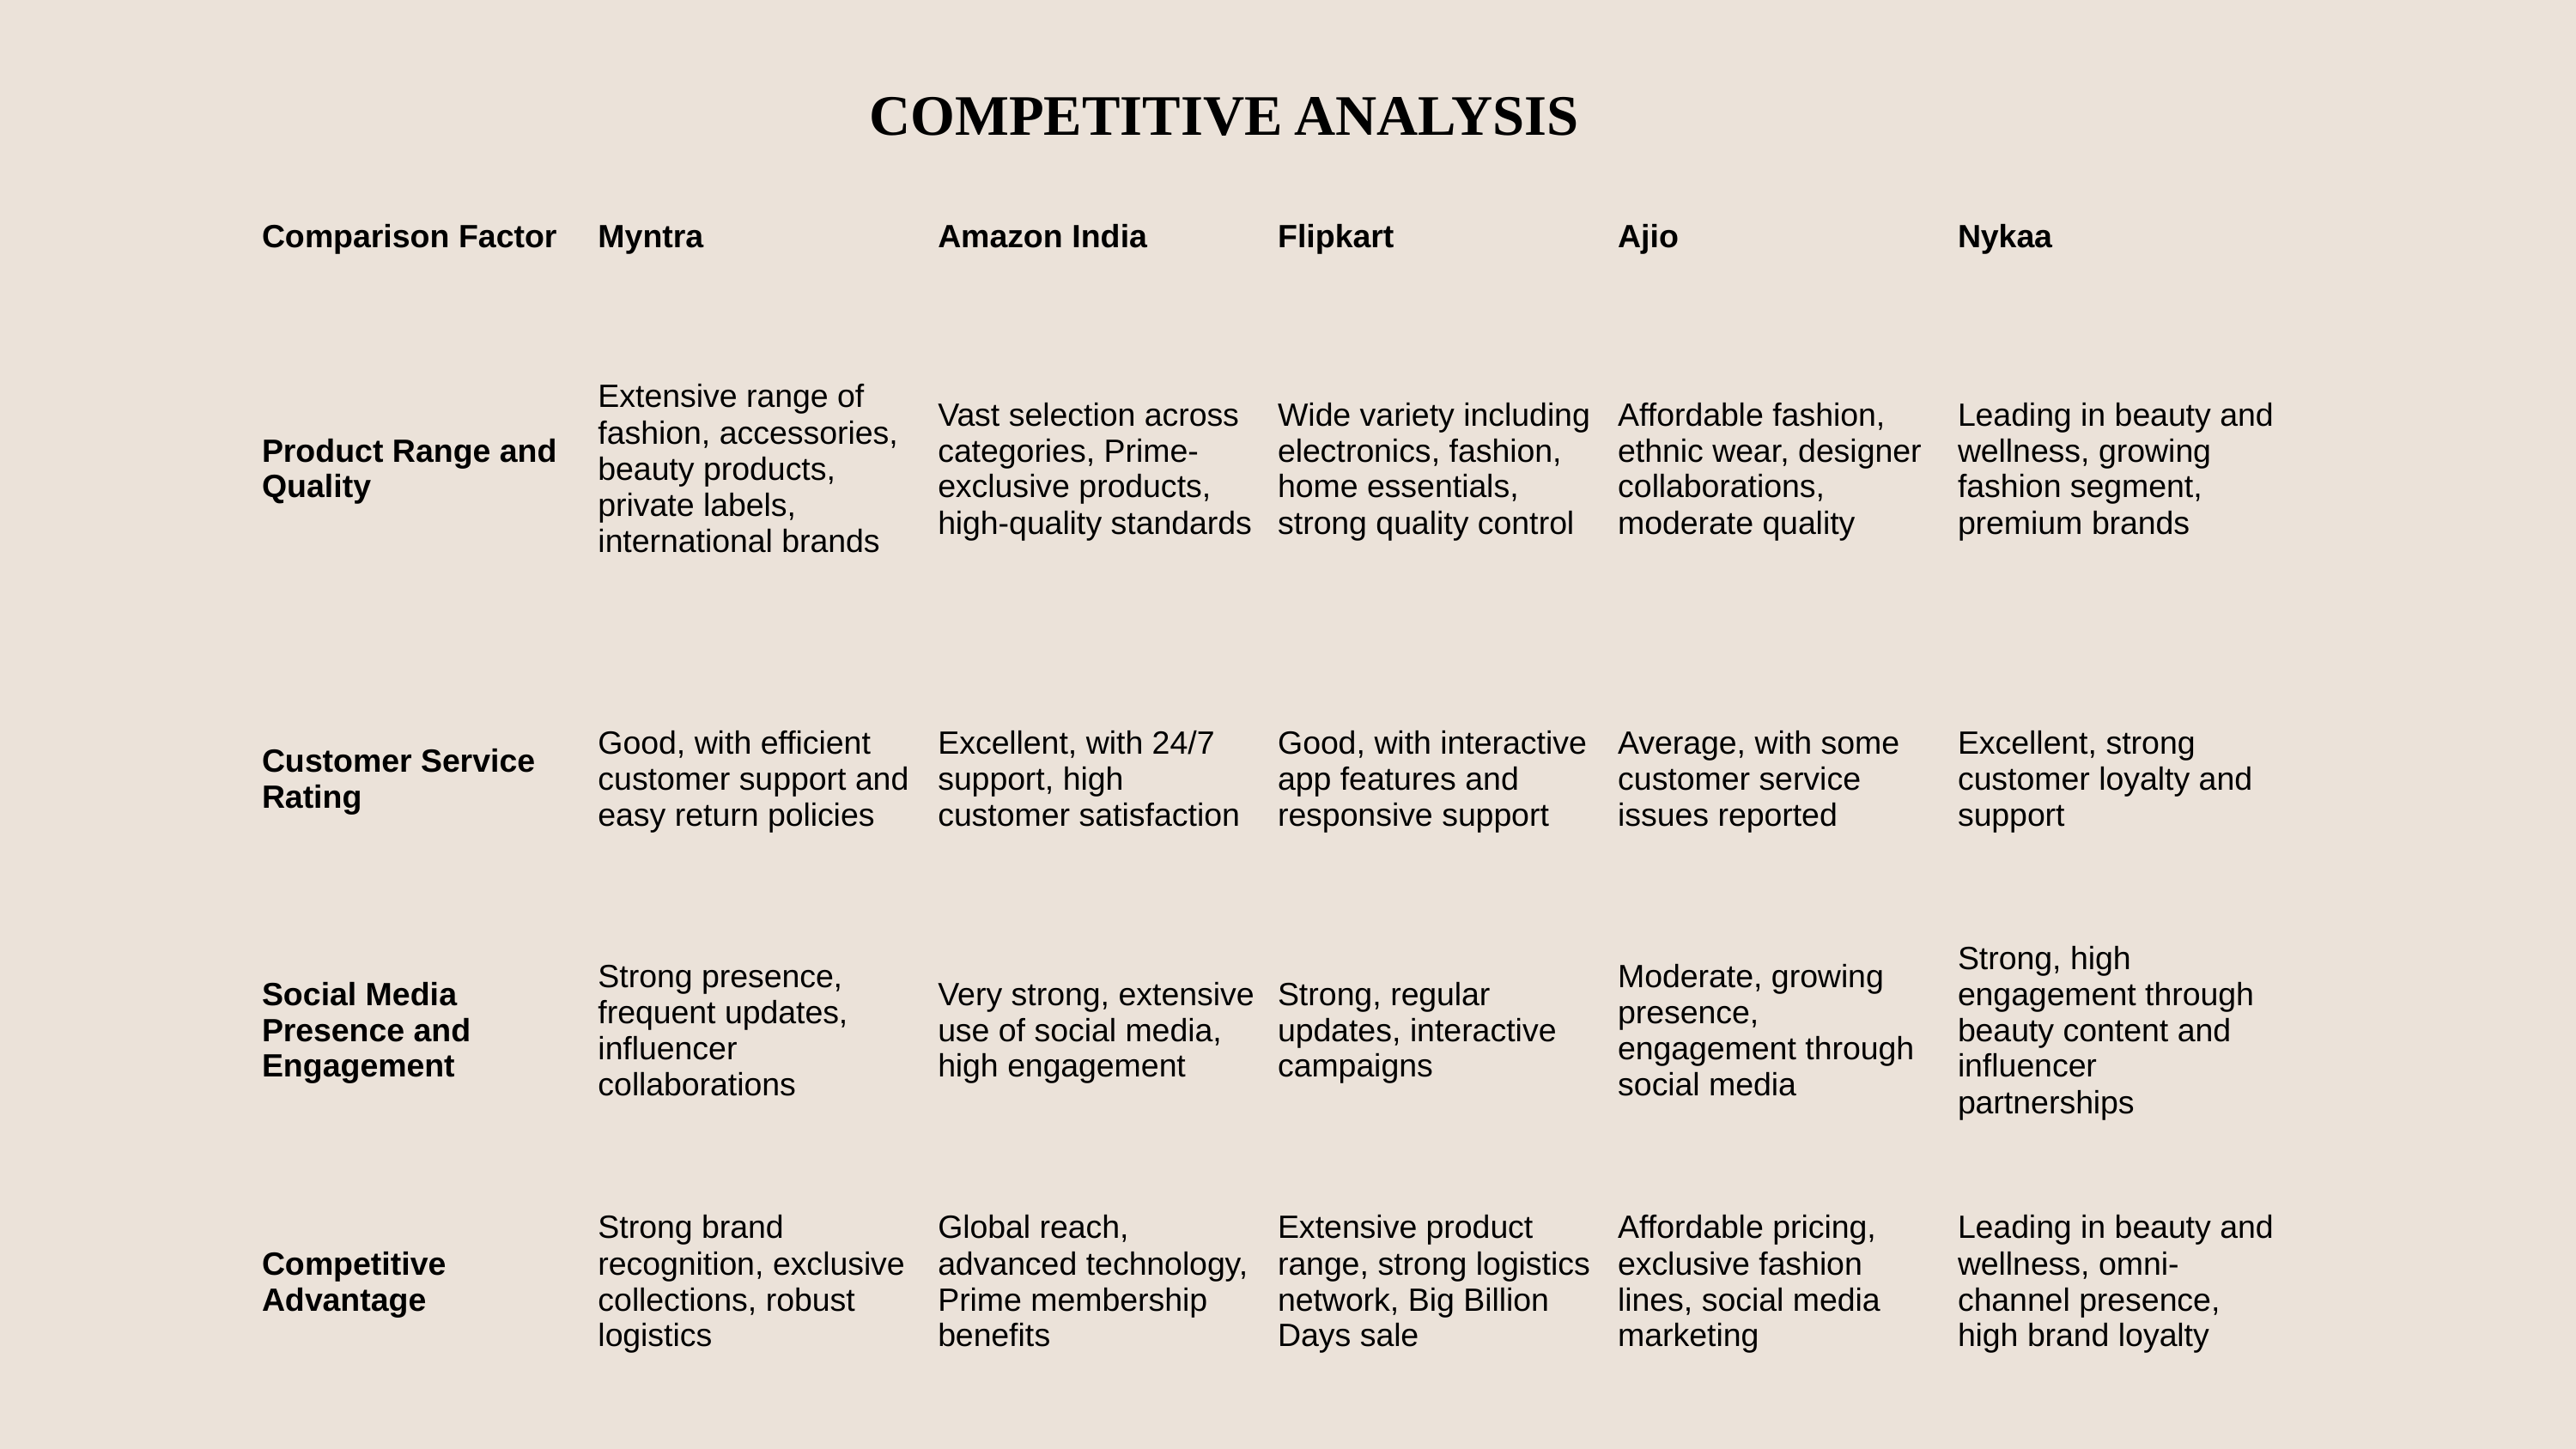

COMPETITIVE ANALYSIS
| Comparison Factor | Myntra | Amazon India | Flipkart | Ajio | Nykaa |
| --- | --- | --- | --- | --- | --- |
| Product Range and Quality | Extensive range of fashion, accessories, beauty products, private labels, international brands | Vast selection across categories, Prime-exclusive products, high-quality standards | Wide variety including electronics, fashion, home essentials, strong quality control | Affordable fashion, ethnic wear, designer collaborations, moderate quality | Leading in beauty and wellness, growing fashion segment, premium brands |
| Customer Service Rating | Good, with efficient customer support and easy return policies | Excellent, with 24/7 support, high customer satisfaction | Good, with interactive app features and responsive support | Average, with some customer service issues reported | Excellent, strong customer loyalty and support |
| Social Media Presence and Engagement | Strong presence, frequent updates, influencer collaborations | Very strong, extensive use of social media, high engagement | Strong, regular updates, interactive campaigns | Moderate, growing presence, engagement through social media | Strong, high engagement through beauty content and influencer partnerships |
| Competitive Advantage | Strong brand recognition, exclusive collections, robust logistics | Global reach, advanced technology, Prime membership benefits | Extensive product range, strong logistics network, Big Billion Days sale | Affordable pricing, exclusive fashion lines, social media marketing | Leading in beauty and wellness, omni-channel presence, high brand loyalty |